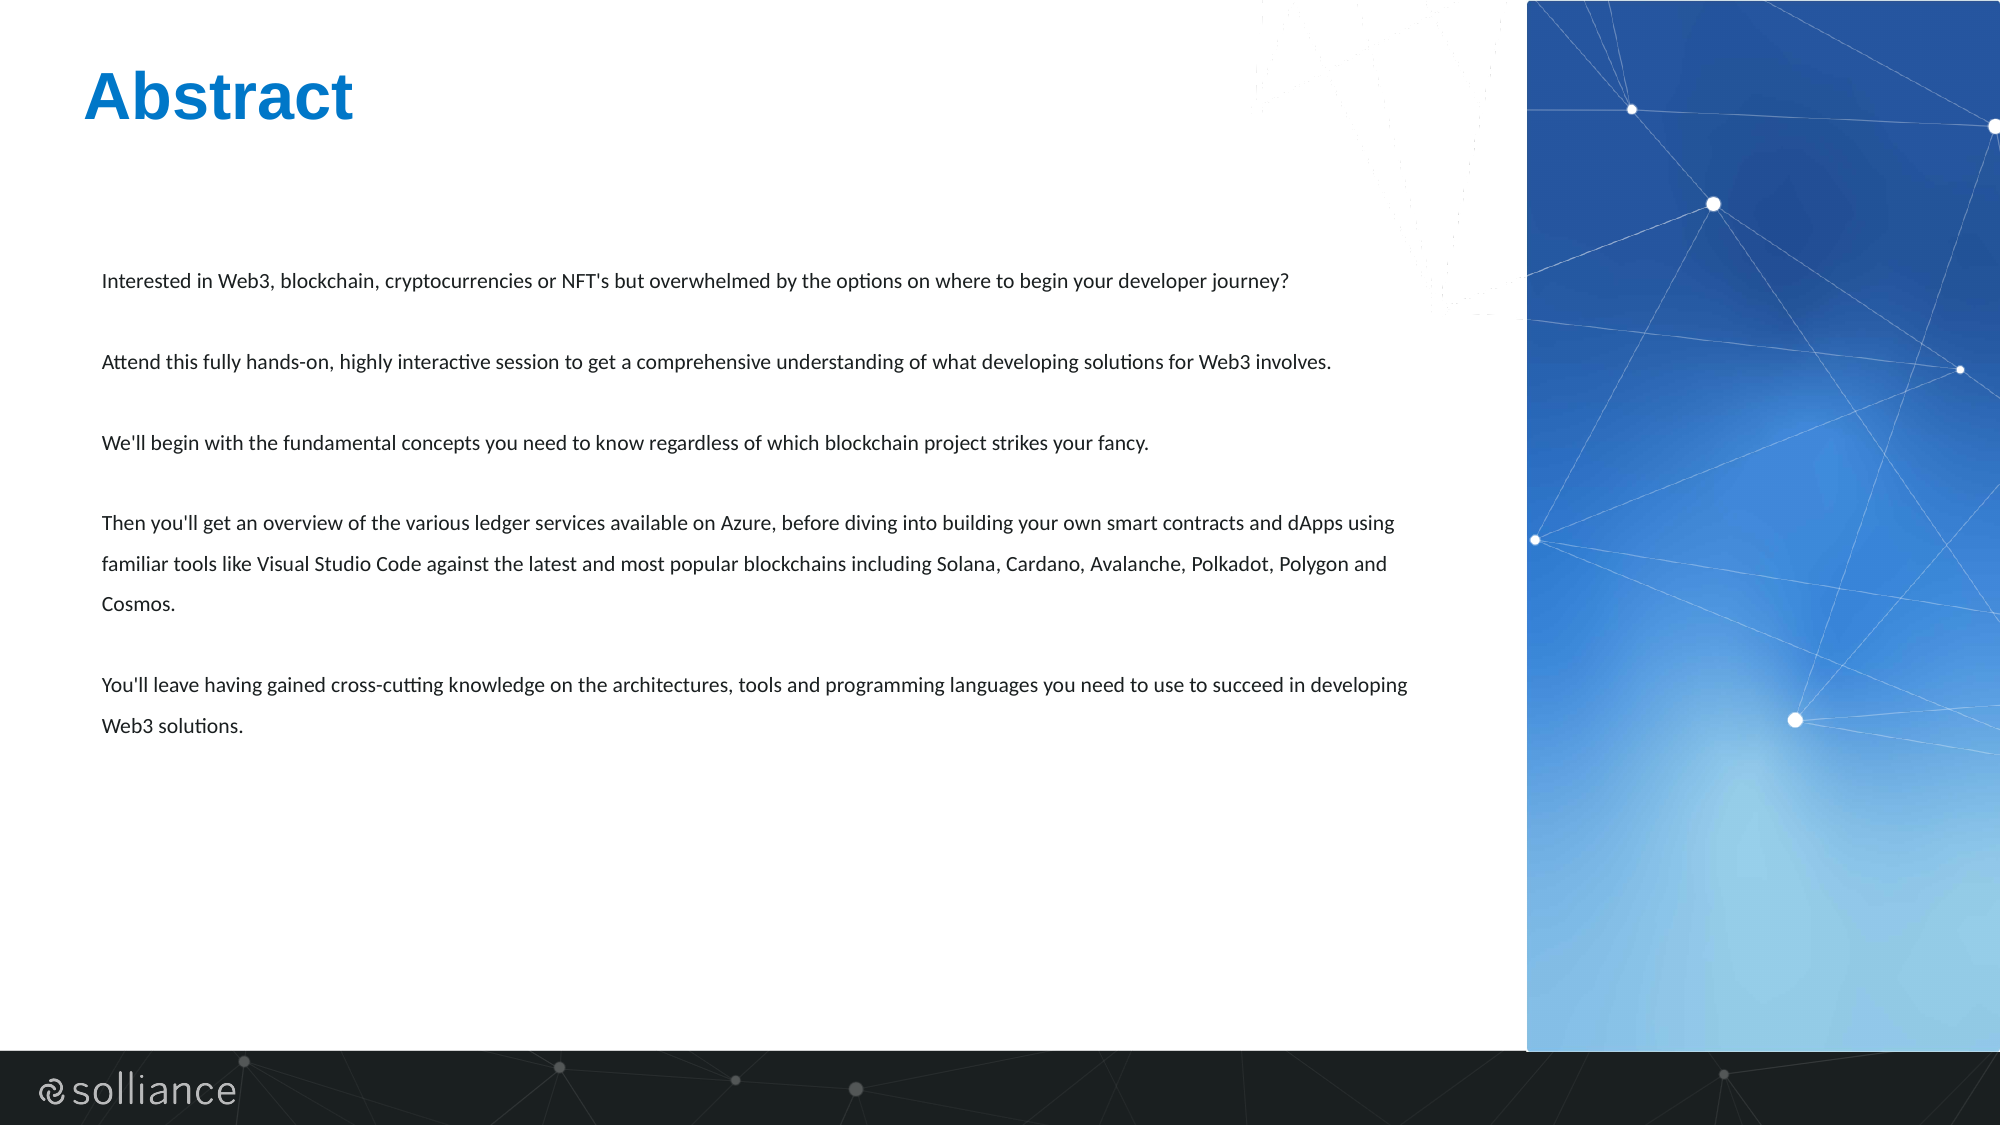

# Abstract
Interested in Web3, blockchain, cryptocurrencies or NFT's but overwhelmed by the options on where to begin your developer journey?

Attend this fully hands-on, highly interactive session to get a comprehensive understanding of what developing solutions for Web3 involves.

We'll begin with the fundamental concepts you need to know regardless of which blockchain project strikes your fancy.

Then you'll get an overview of the various ledger services available on Azure, before diving into building your own smart contracts and dApps using familiar tools like Visual Studio Code against the latest and most popular blockchains including Solana, Cardano, Avalanche, Polkadot, Polygon and Cosmos.

You'll leave having gained cross-cutting knowledge on the architectures, tools and programming languages you need to use to succeed in developing Web3 solutions.